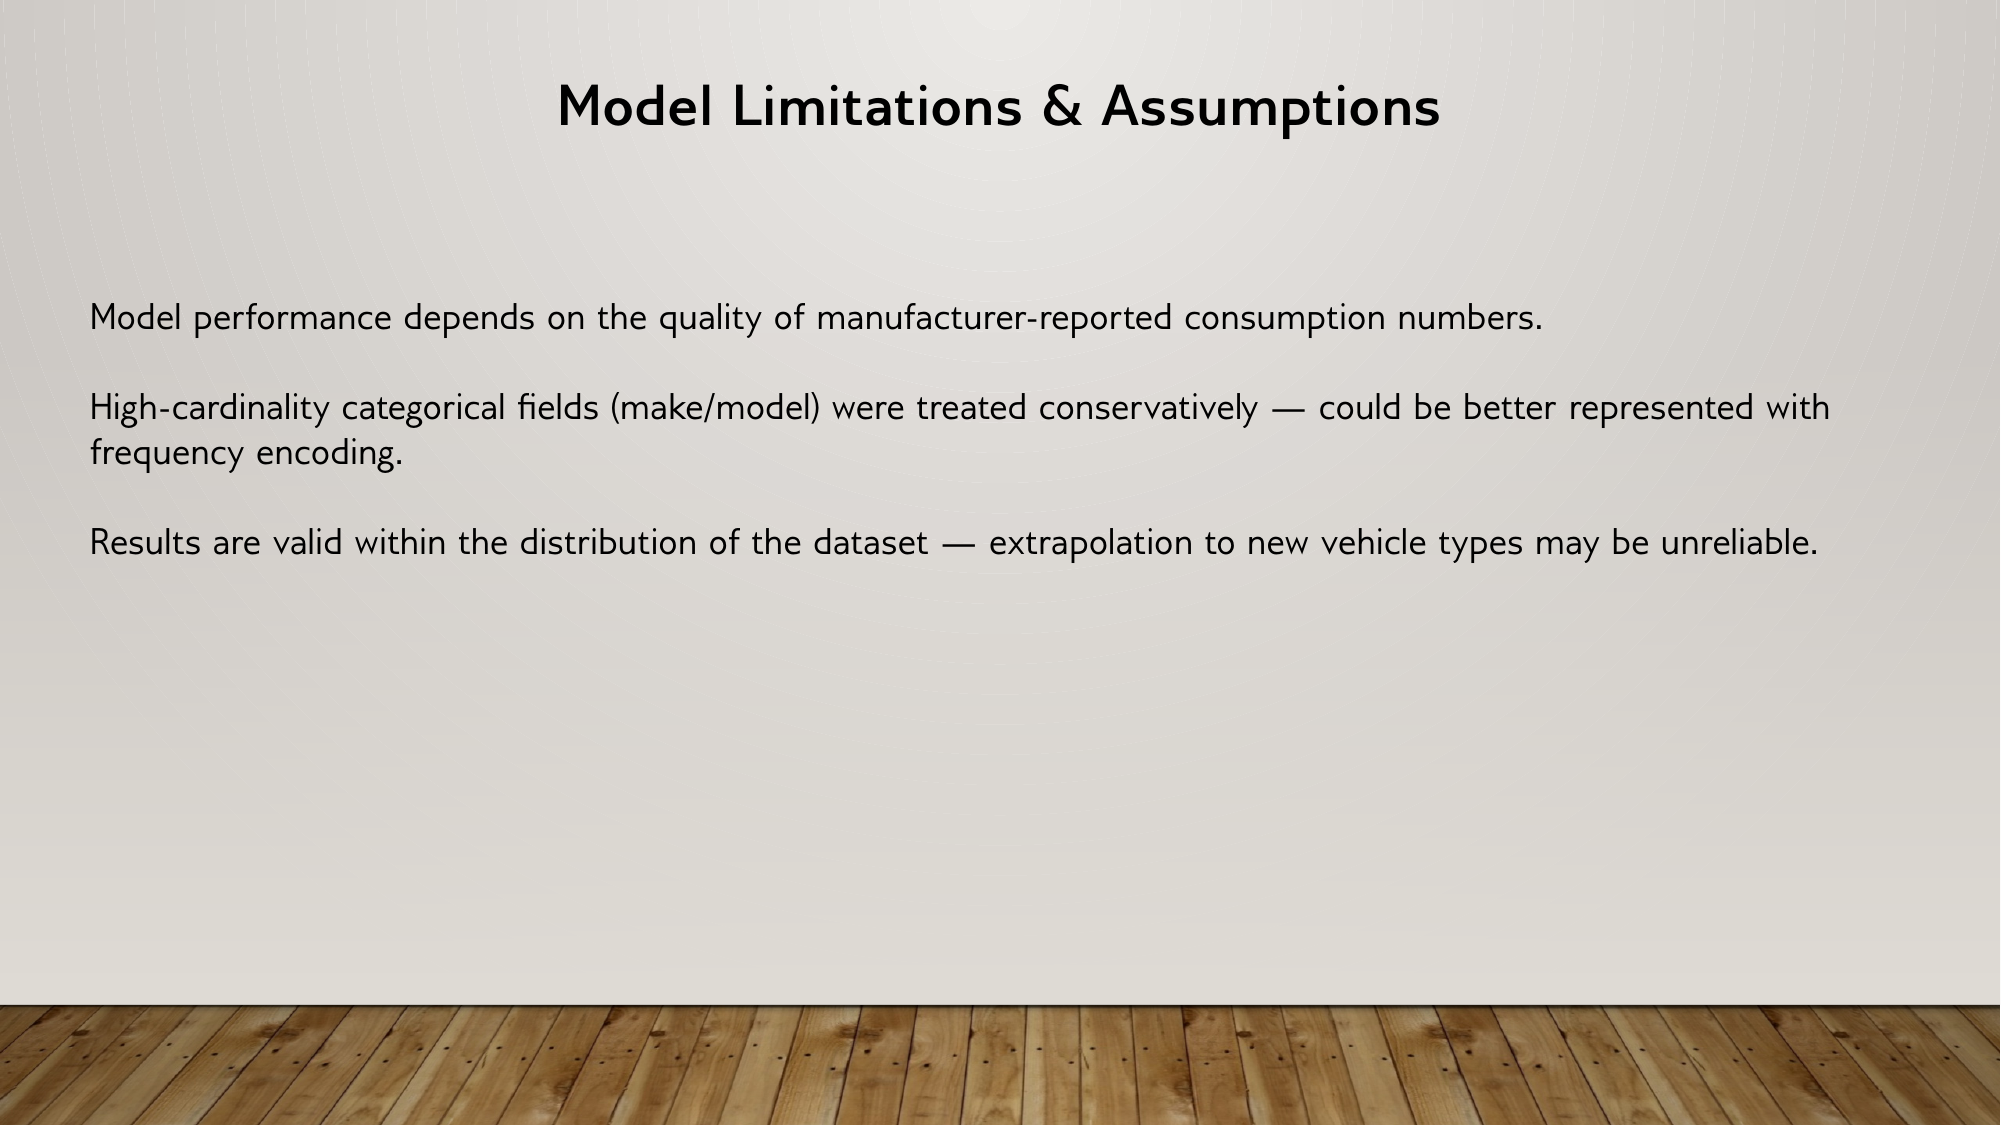

Model Limitations & Assumptions

Model performance depends on the quality of manufacturer-reported consumption numbers.

High-cardinality categorical fields (make/model) were treated conservatively — could be better represented with frequency encoding.

Results are valid within the distribution of the dataset — extrapolation to new vehicle types may be unreliable.